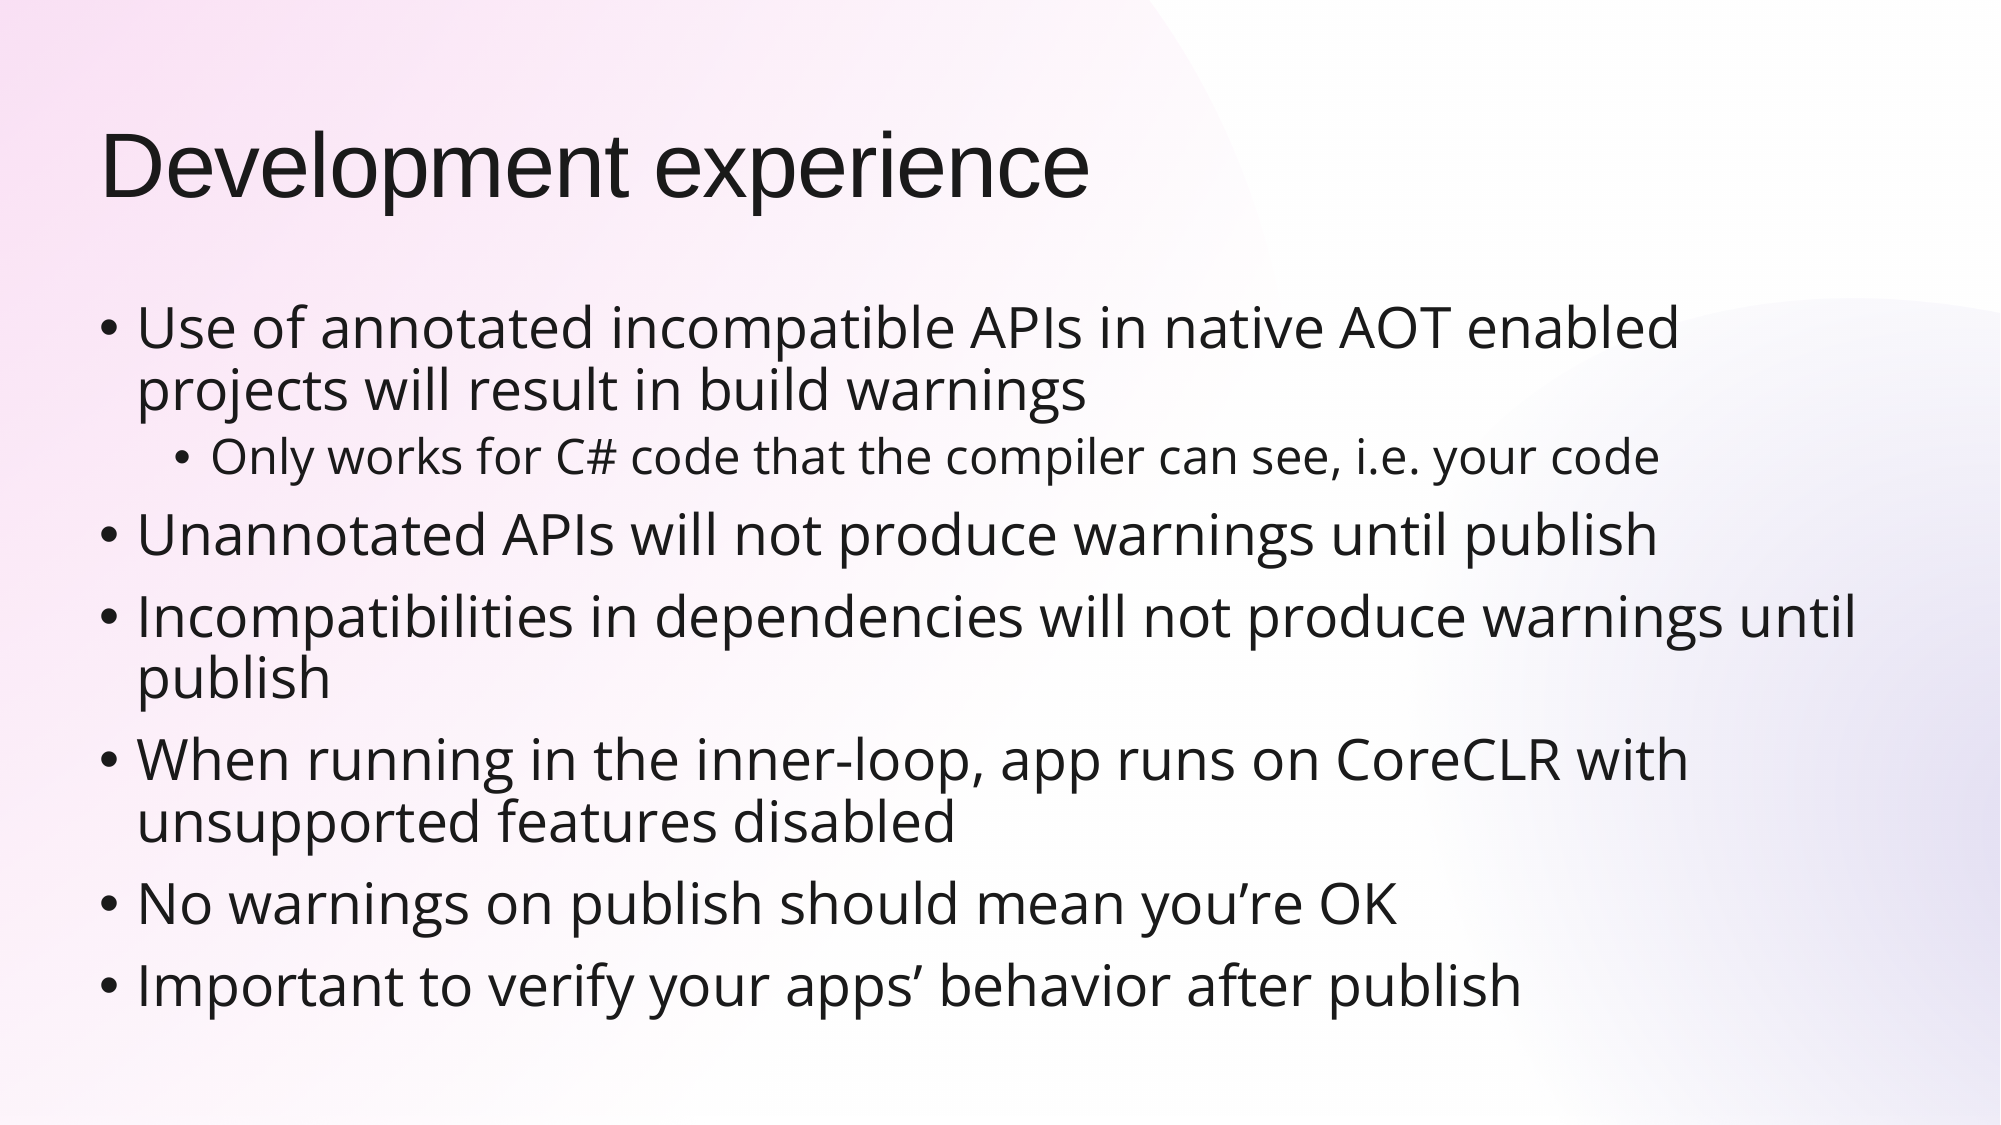

# Development experience
Use of annotated incompatible APIs in native AOT enabled projects will result in build warnings
Only works for C# code that the compiler can see, i.e. your code
Unannotated APIs will not produce warnings until publish
Incompatibilities in dependencies will not produce warnings until publish
When running in the inner-loop, app runs on CoreCLR with unsupported features disabled
No warnings on publish should mean you’re OK
Important to verify your apps’ behavior after publish